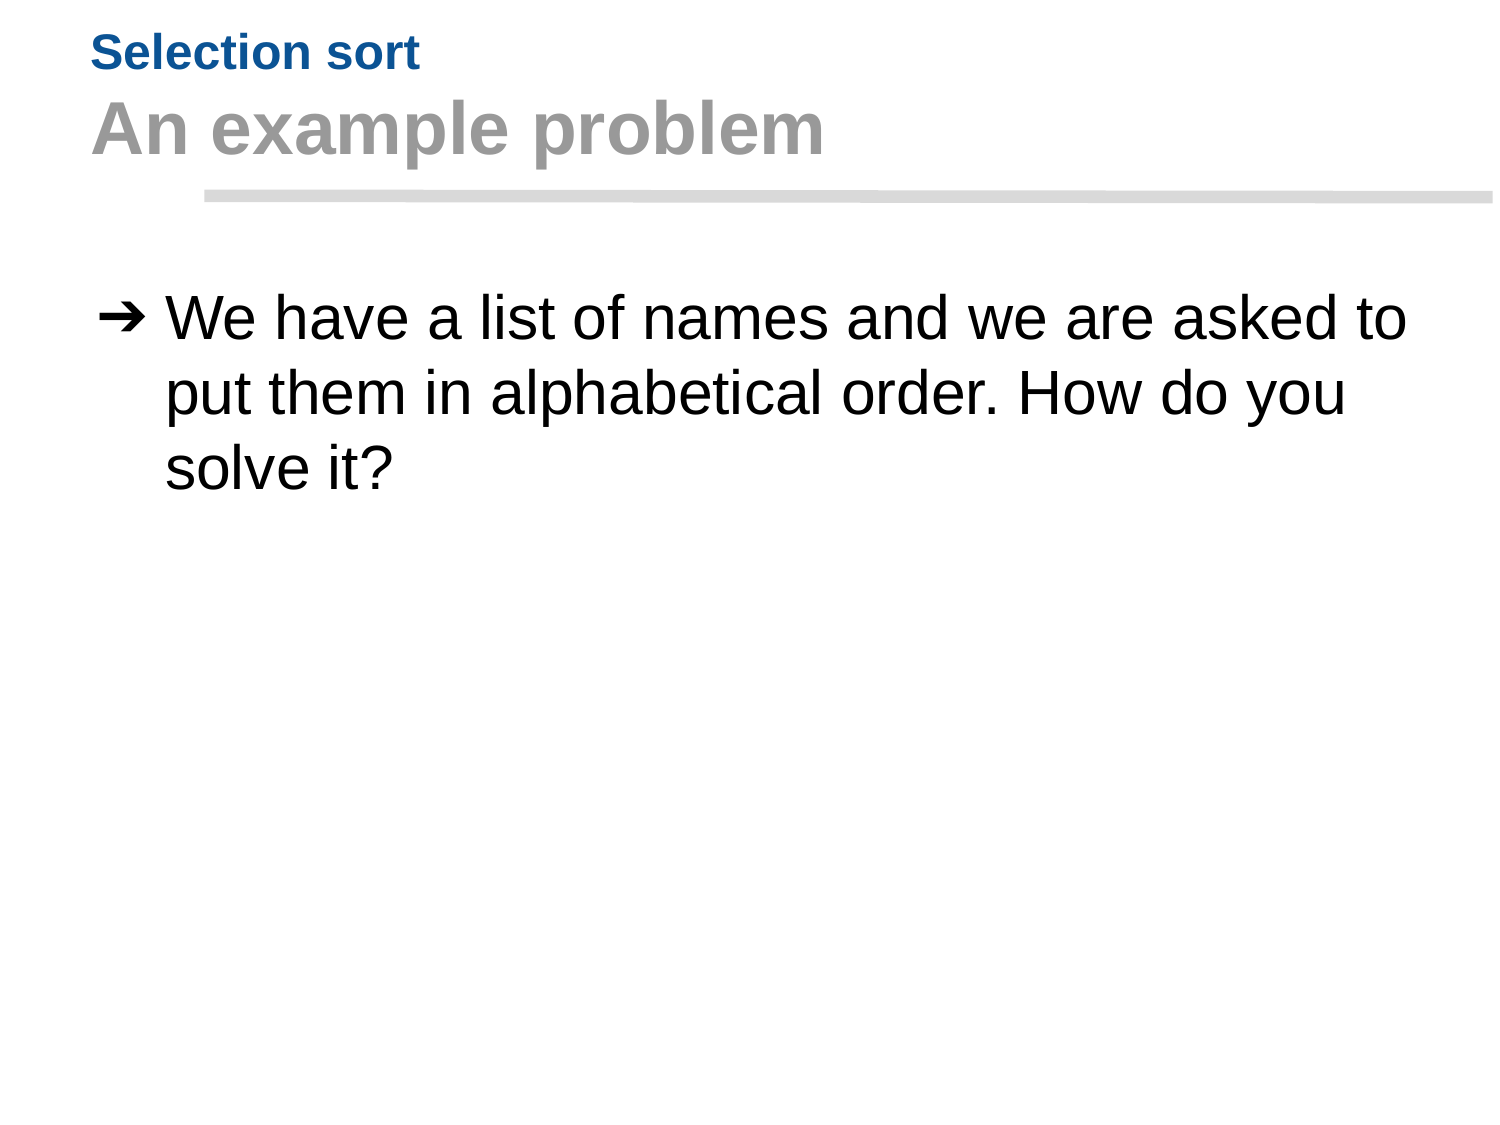

# Selection sort
An example problem
We have a list of names and we are asked to put them in alphabetical order. How do you solve it?